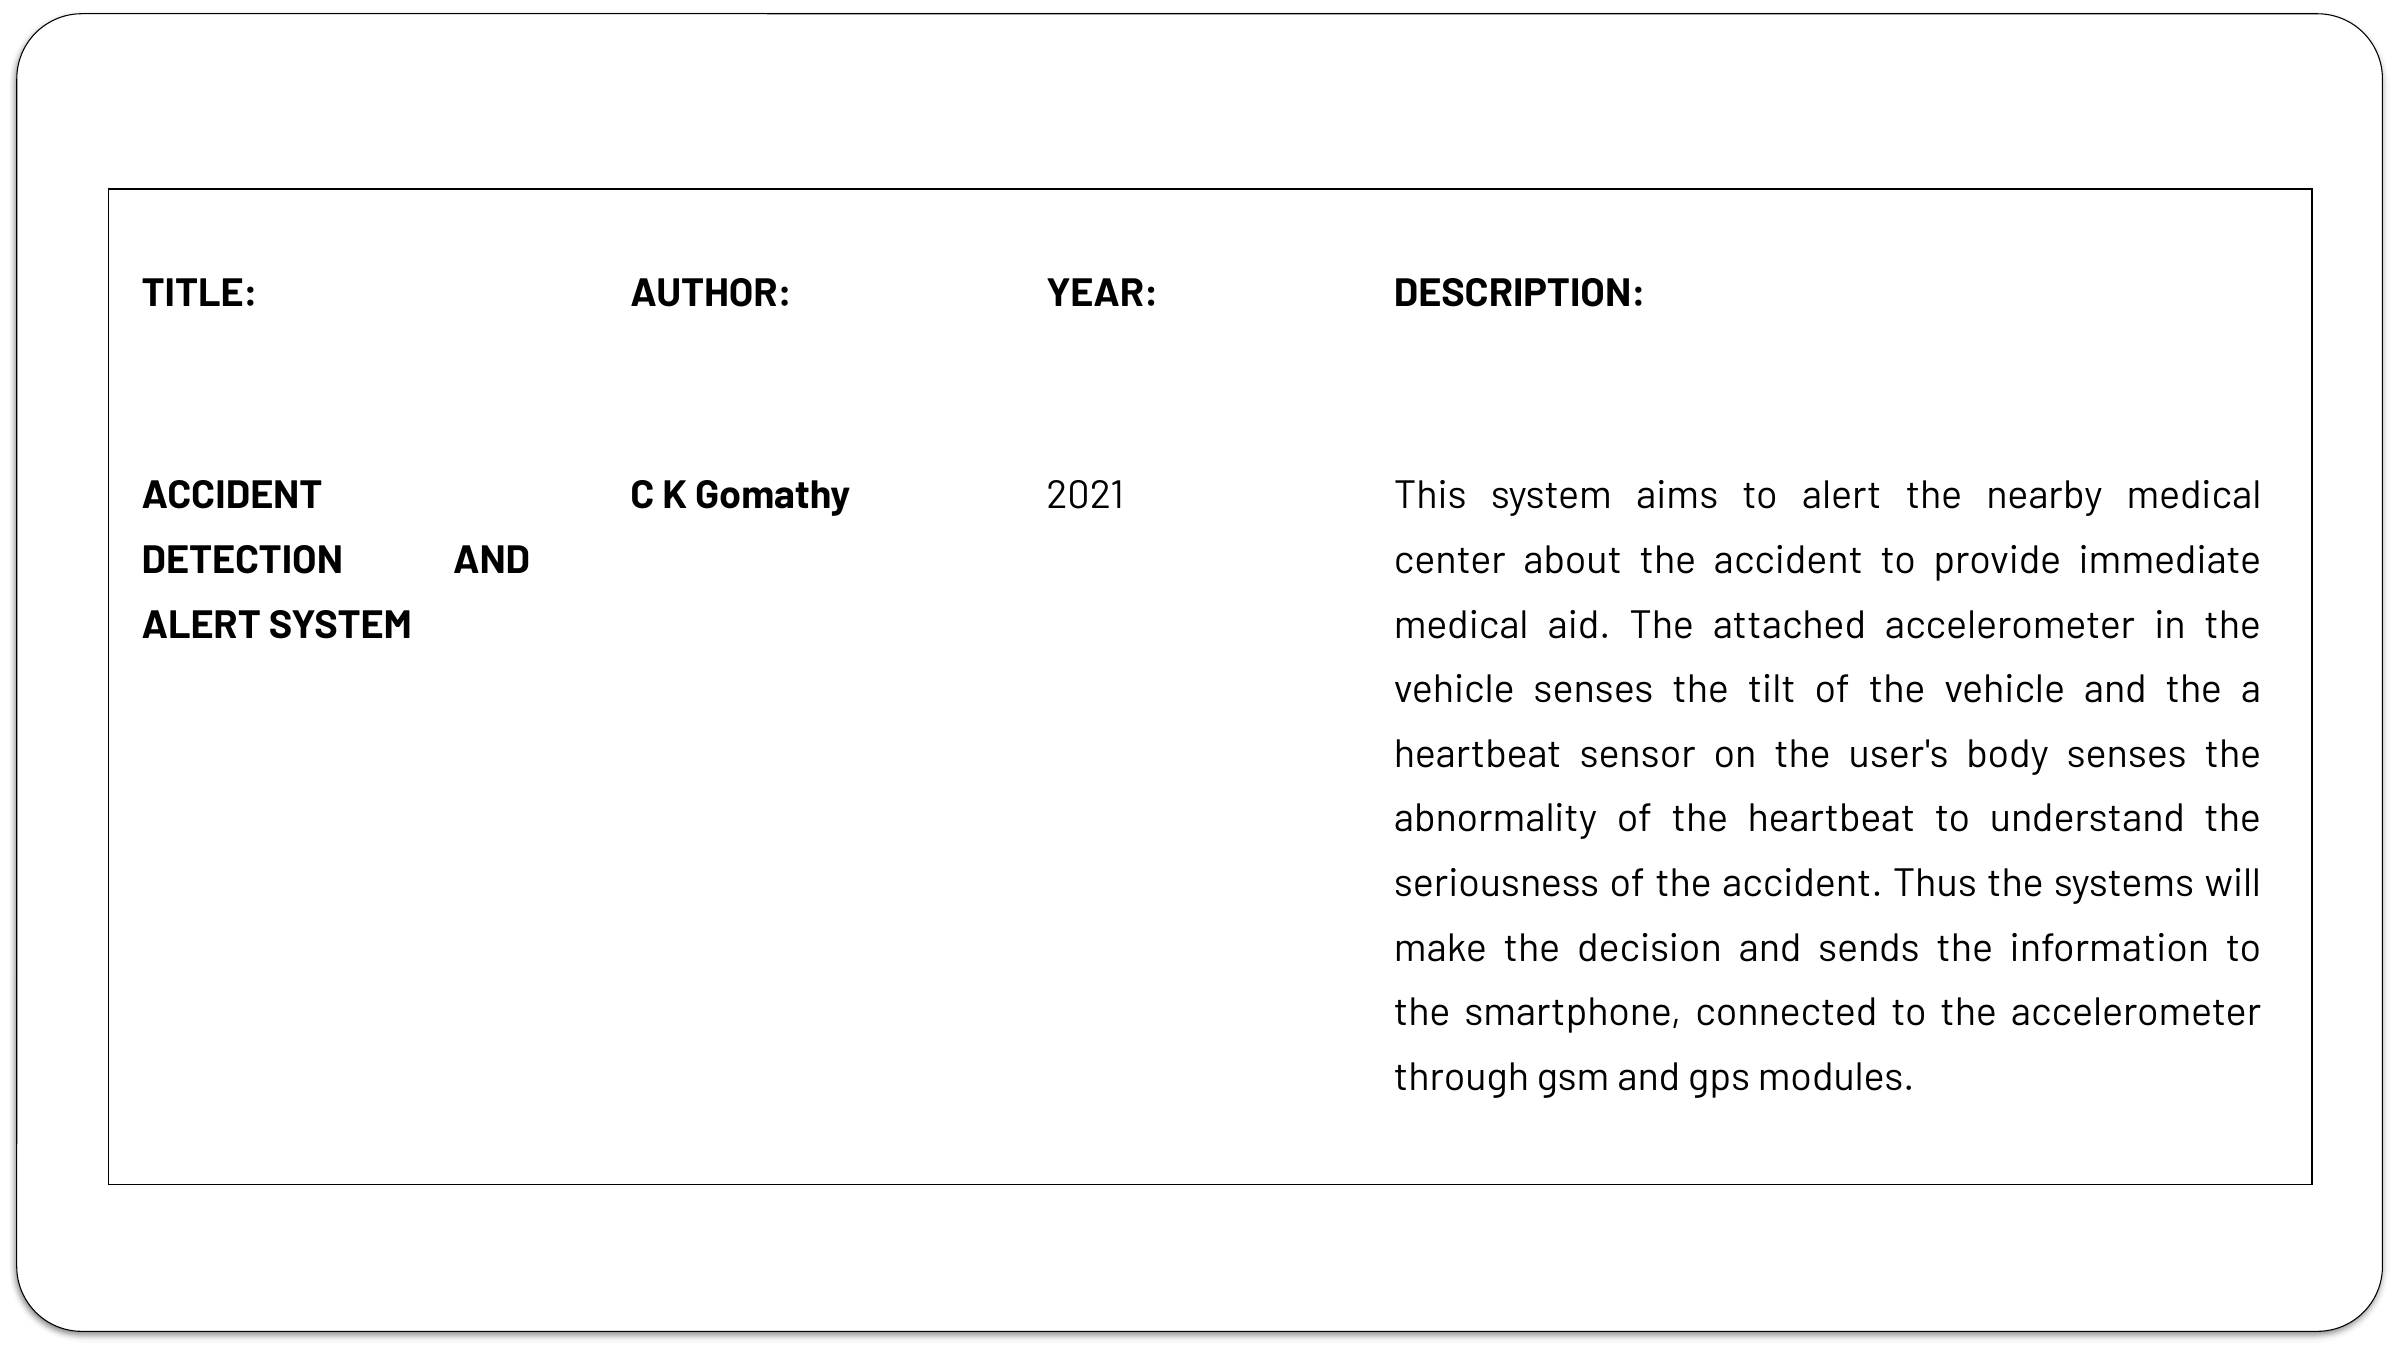

|  |
| --- |
TITLE:
AUTHOR:
YEAR:
DESCRIPTION:

C K Gomathy
2021
This system aims to alert the nearby medical center about the accident to provide immediate medical aid. The attached accelerometer in the vehicle senses the tilt of the vehicle and the a heartbeat sensor on the user's body senses the abnormality of the heartbeat to understand the seriousness of the accident. Thus the systems will make the decision and sends the information to the smartphone, connected to the accelerometer through gsm and gps modules.
ACCIDENT DETECTION AND ALERT SYSTEM